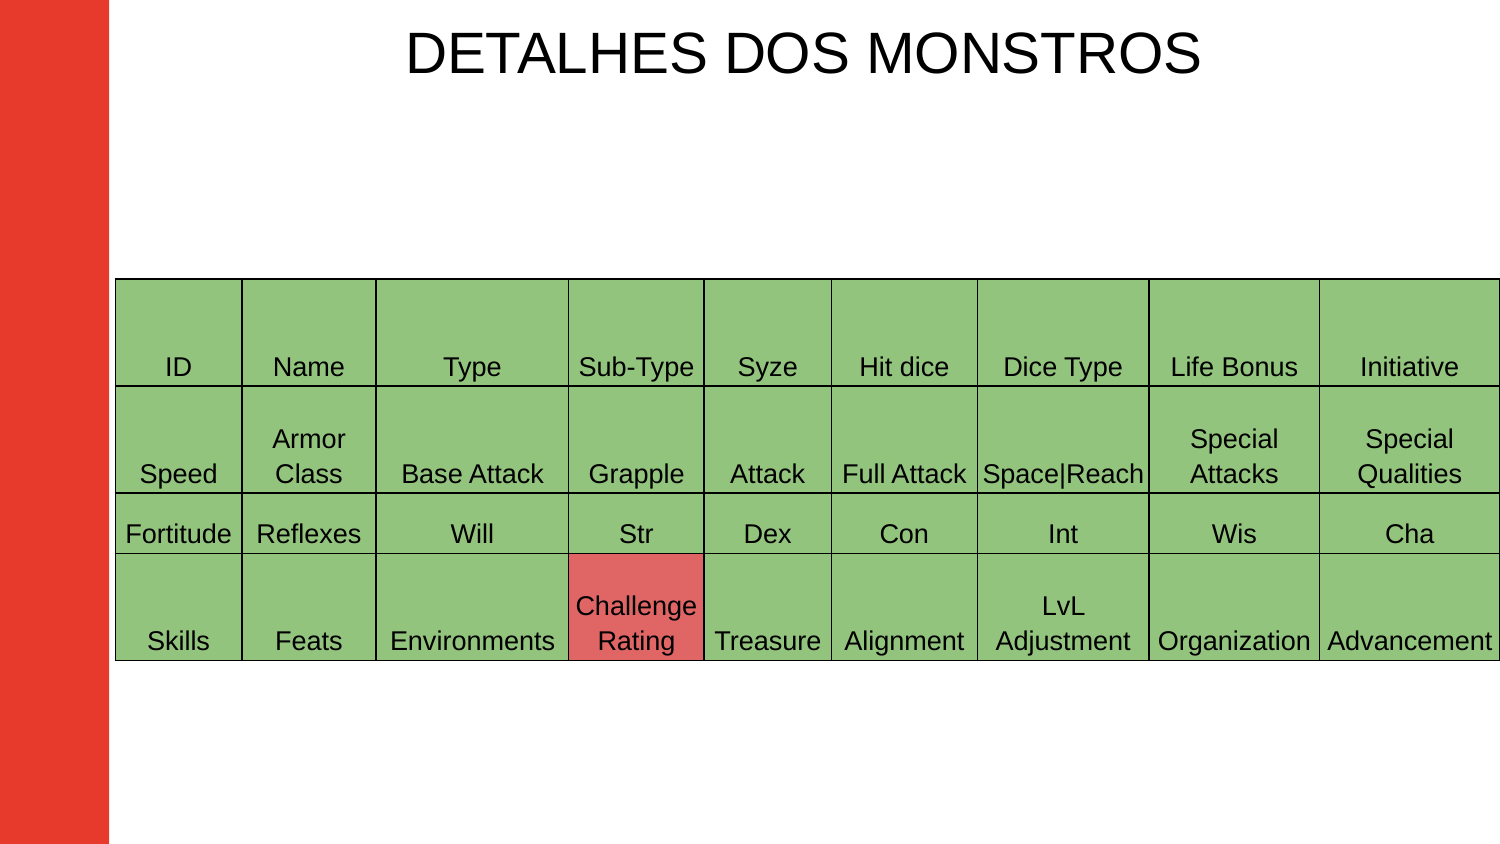

# DETALHES DOS MONSTROS
| ID | Name | Type | Sub-Type | Syze | Hit dice | Dice Type | Life Bonus | Initiative |
| --- | --- | --- | --- | --- | --- | --- | --- | --- |
| Speed | Armor Class | Base Attack | Grapple | Attack | Full Attack | Space|Reach | Special Attacks | Special Qualities |
| Fortitude | Reflexes | Will | Str | Dex | Con | Int | Wis | Cha |
| Skills | Feats | Environments | Challenge Rating | Treasure | Alignment | LvL Adjustment | Organization | Advancement |